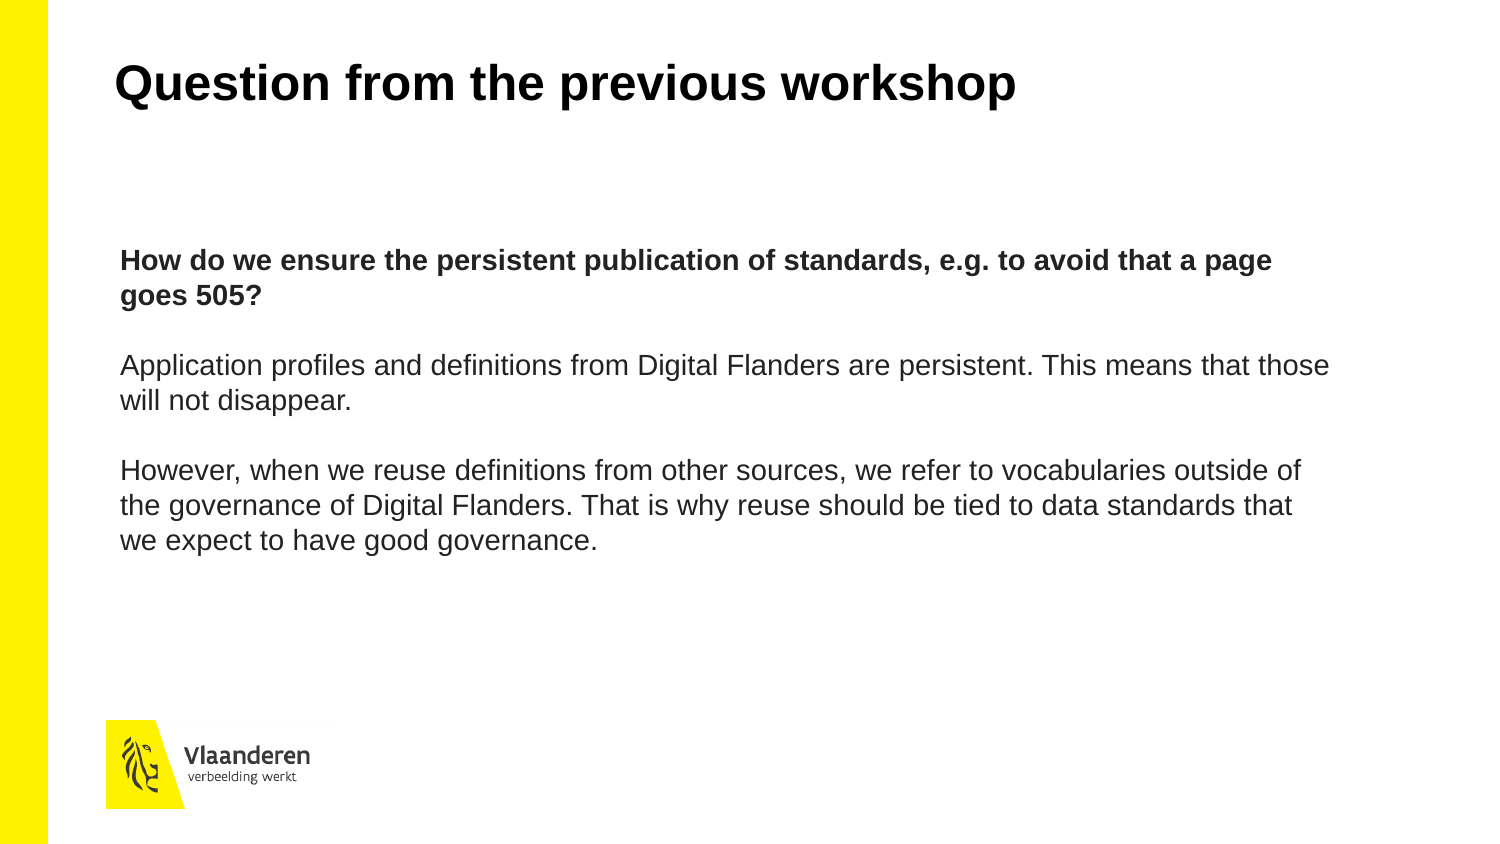

Question from the previous workshop
How do we ensure the persistent publication of standards, e.g. to avoid that a page goes 505?

Application profiles and definitions from Digital Flanders are persistent. This means that those will not disappear.

However, when we reuse definitions from other sources, we refer to vocabularies outside of the governance of Digital Flanders. That is why reuse should be tied to data standards that we expect to have good governance.